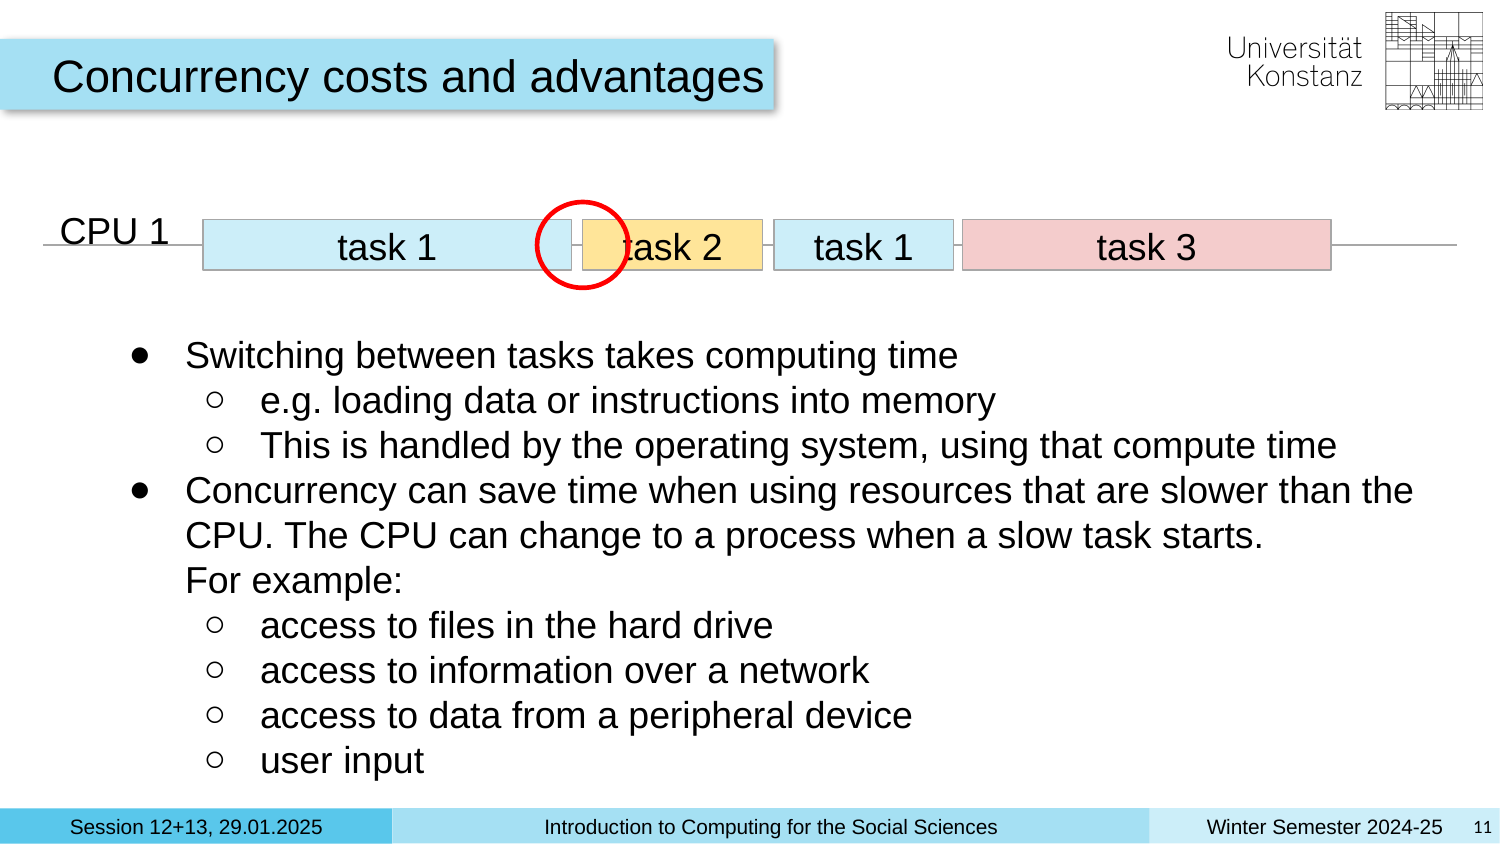

Concurrency costs and advantages
CPU 1

task 1
task 2
task 1
task 3
Switching between tasks takes computing time
e.g. loading data or instructions into memory
This is handled by the operating system, using that compute time
Concurrency can save time when using resources that are slower than the CPU. The CPU can change to a process when a slow task starts.
For example:
access to files in the hard drive
access to information over a network
access to data from a peripheral device
user input